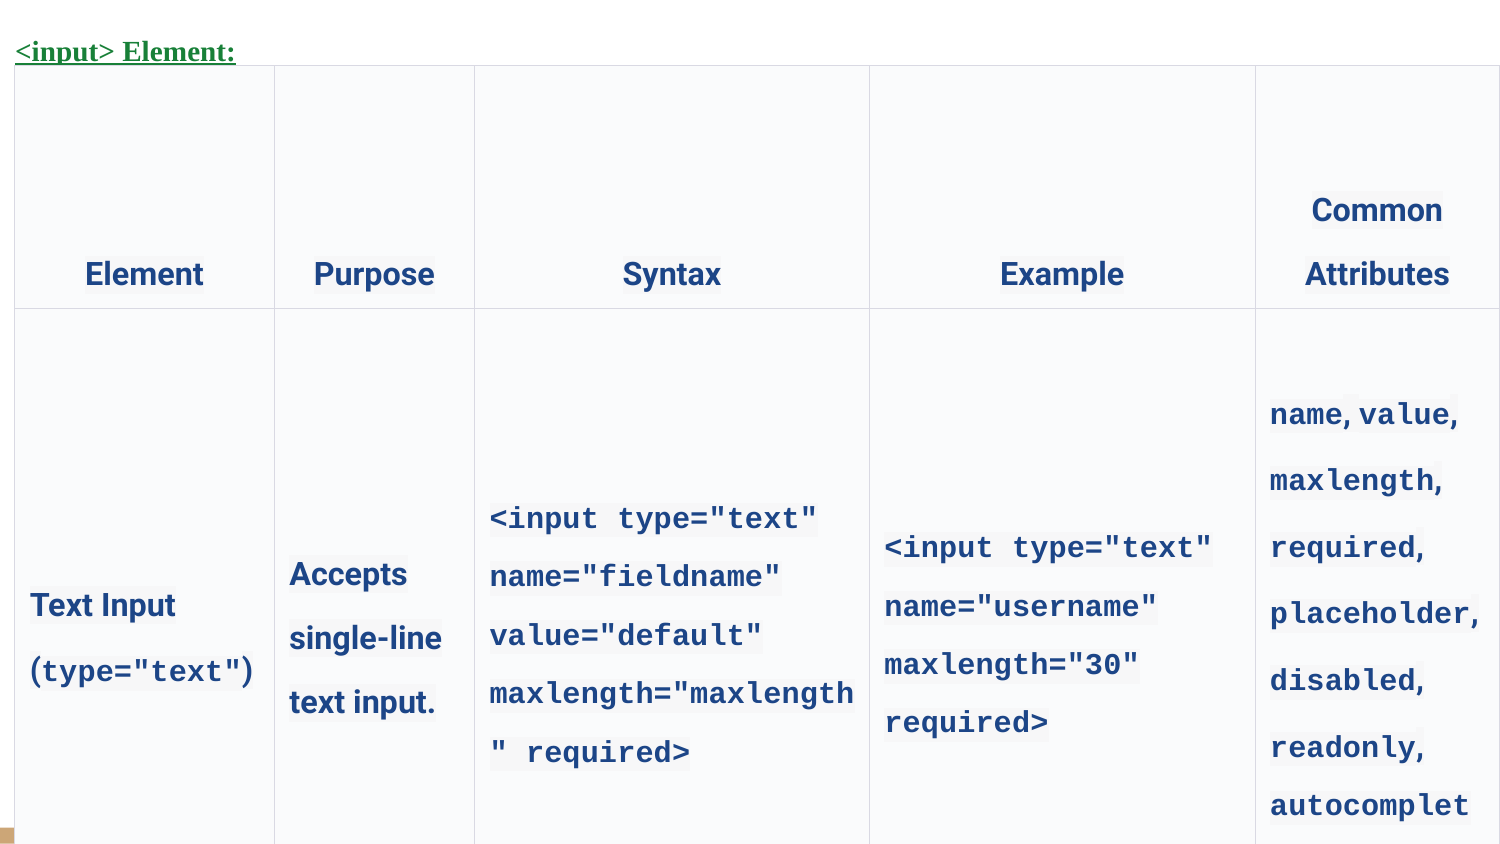

<input> Element:
| Element | Purpose | Syntax | Example | Common Attributes |
| --- | --- | --- | --- | --- |
| Text Input (type="text") | Accepts single-line text input. | <input type="text" name="fieldname" value="default" maxlength="maxlength" required> | <input type="text" name="username" maxlength="30" required> | name, value, maxlength, required, placeholder, disabled, readonly, autocomplete |
| Password Input (type="password") | Accepts a masked text input for passwords. | <input type="password" name="password" maxlength="maxlength" required> | <input type="password" name="password" maxlength="20" required> | name, maxlength, required, placeholder, disabled, readonly, autocomplete |
| Textarea (<textarea>) | Allows multi-line text input. | <textarea name="fieldname" rows="rows" cols="cols" maxlength="maxlength" required></textarea> | <textarea name="comments" rows="4" cols="50" maxlength="200" required></textarea> | name, rows, cols, maxlength, required, placeholder, disabled, readonly |
| Radio Buttons (type="radio") | Provides a list of mutually exclusive choices. | <input type="radio" name="groupname" value="option1"> | See example below | type, name, value, checked, disabled |
| Checkboxes (type="checkbox") | Allows multiple choices to be selected. | <input type="checkbox" name="option1" value="value1"> | See example below | type, name, value, checked, disabled |
| Select Dropdown (<select>) | Presents a dropdown menu for selecting one option. | <select name="fieldname"><option value="value1">Option 1</option></select> | See example below | name, size, multiple, disabled |
| File Input (type="file") | Enables file uploads. | <input type="file" name="fileupload"> | <input type="file" name="fileupload"> | type, name, accept, multiple, required |
| Hidden Input (type="hidden") | Stores data not shown to the user. | <input type="hidden" name="hiddenfield" value="data"> | <input type="hidden" name="csrf\_token" value="abc123"> | type, name, value |
| Button (<button>) | Represents a clickable button. | <button type="button">Click me</button> | <button type="button">Click me</button> | type, name, value, disabled |
| Submit Button (type="submit") | Submits the form data. | <input type="submit" value="Submit"> | <input type="submit" value="Submit"> | type, name, value, disabled |
| Reset Button (type="reset") | Resets the form fields to their default values. | <input type="reset" value="Reset"> | <input type="reset" value="Reset"> | type, name, value, disabled |
| Color Input (type="color") | Allows users to select a color. | <input type="color" name="color"> | <input type="color" name="color"> | type, name, value, disabled |
| Date Input (type="date") | Enables date selection. | <input type="date" name="birthdate"> | <input type="date" name="birthdate"> | type, name, value, disabled, min, max |
| Time Input (type="time") | Allows users to pick a time. | <input type="time" name="appointment\_time"> | <input type="time" name="appointment\_time"> | type, name, value, disabled, min, max |
| Number Input (type="number") | Accepts numeric input. | <input type="number" name="quantity" min="0" max="100" step="1"> | <input type="number" name="quantity" min="0" max="10" step="1"> | type, name, value, disabled, min, max, step |
| Range Input (type="range") | Allows users to choose a value within a range. | <input type="range" name="volume" min="0" max="10" step="1"> | <input type="range" name="volume" min="0" max="10" step="1"> | type, name, value, disabled, min, max, step |
| Email Input (type="email") | Designed for email addresses. | <input type="email" name="email" required> | <input type="email" name="email" required> | type, name, value, maxlength, required, placeholder, disabled, readonly, autocomplete |
| URL Input (type="url") | Designed for URLs (web addresses). | <input type="url" name="website" required> | <input type="url" name="website" required> | type, name, value, maxlength, required, placeholder, disabled, readonly, autocomplete |
| Tel Input (type="tel") | Designed for telephone numbers. | <input type="tel" name="phone" required> | <input type="tel" name="phone" required> | type, name, value, maxlength, required, placeholder, disabled, readonly, autocomplete |
| Search Input (type="search") | Intended for search queries. | <input type="search" name="query" required> | <input type="search" name="query" required |  |